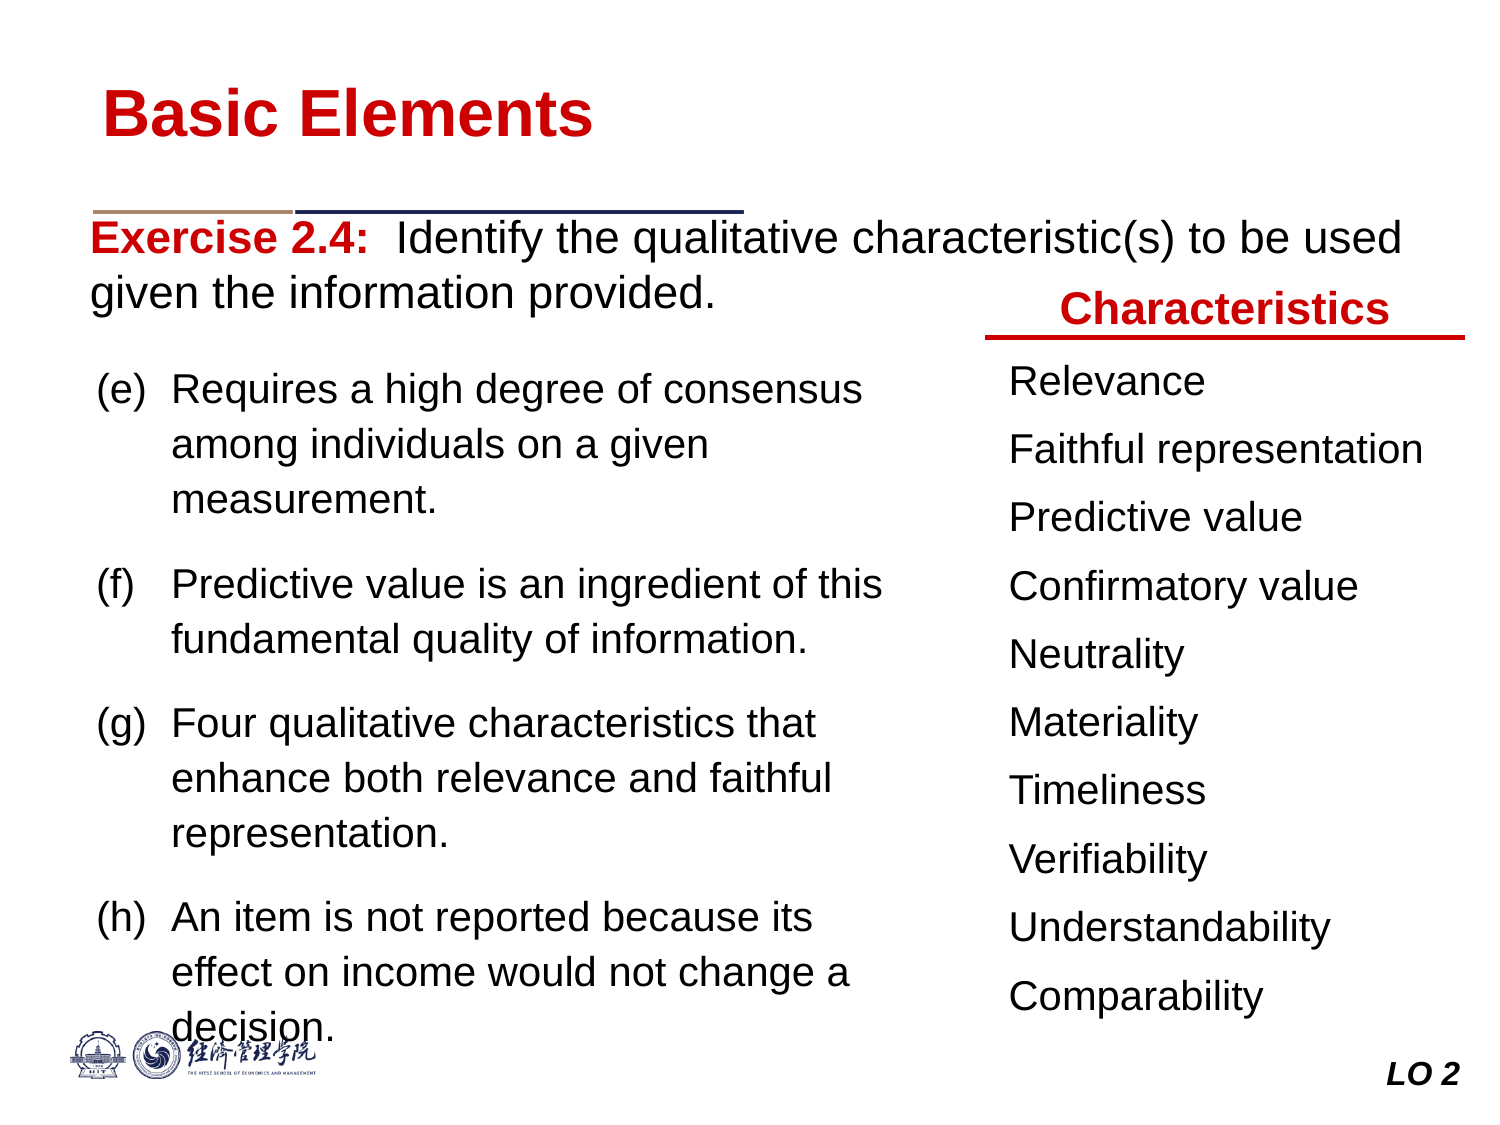

Basic Elements
Exercise 2.4:  Identify the qualitative characteristic(s) to be used given the information provided.
Characteristics
Relevance
Faithful representation
Predictive value
Confirmatory value
Neutrality
Materiality
Timeliness
Verifiability
Understandability
Comparability

Requires a high degree of consensus among individuals on a given measurement.
Predictive value is an ingredient of this fundamental quality of information.
Four qualitative characteristics that enhance both relevance and faithful representation.
An item is not reported because its effect on income would not change a decision.
LO 2